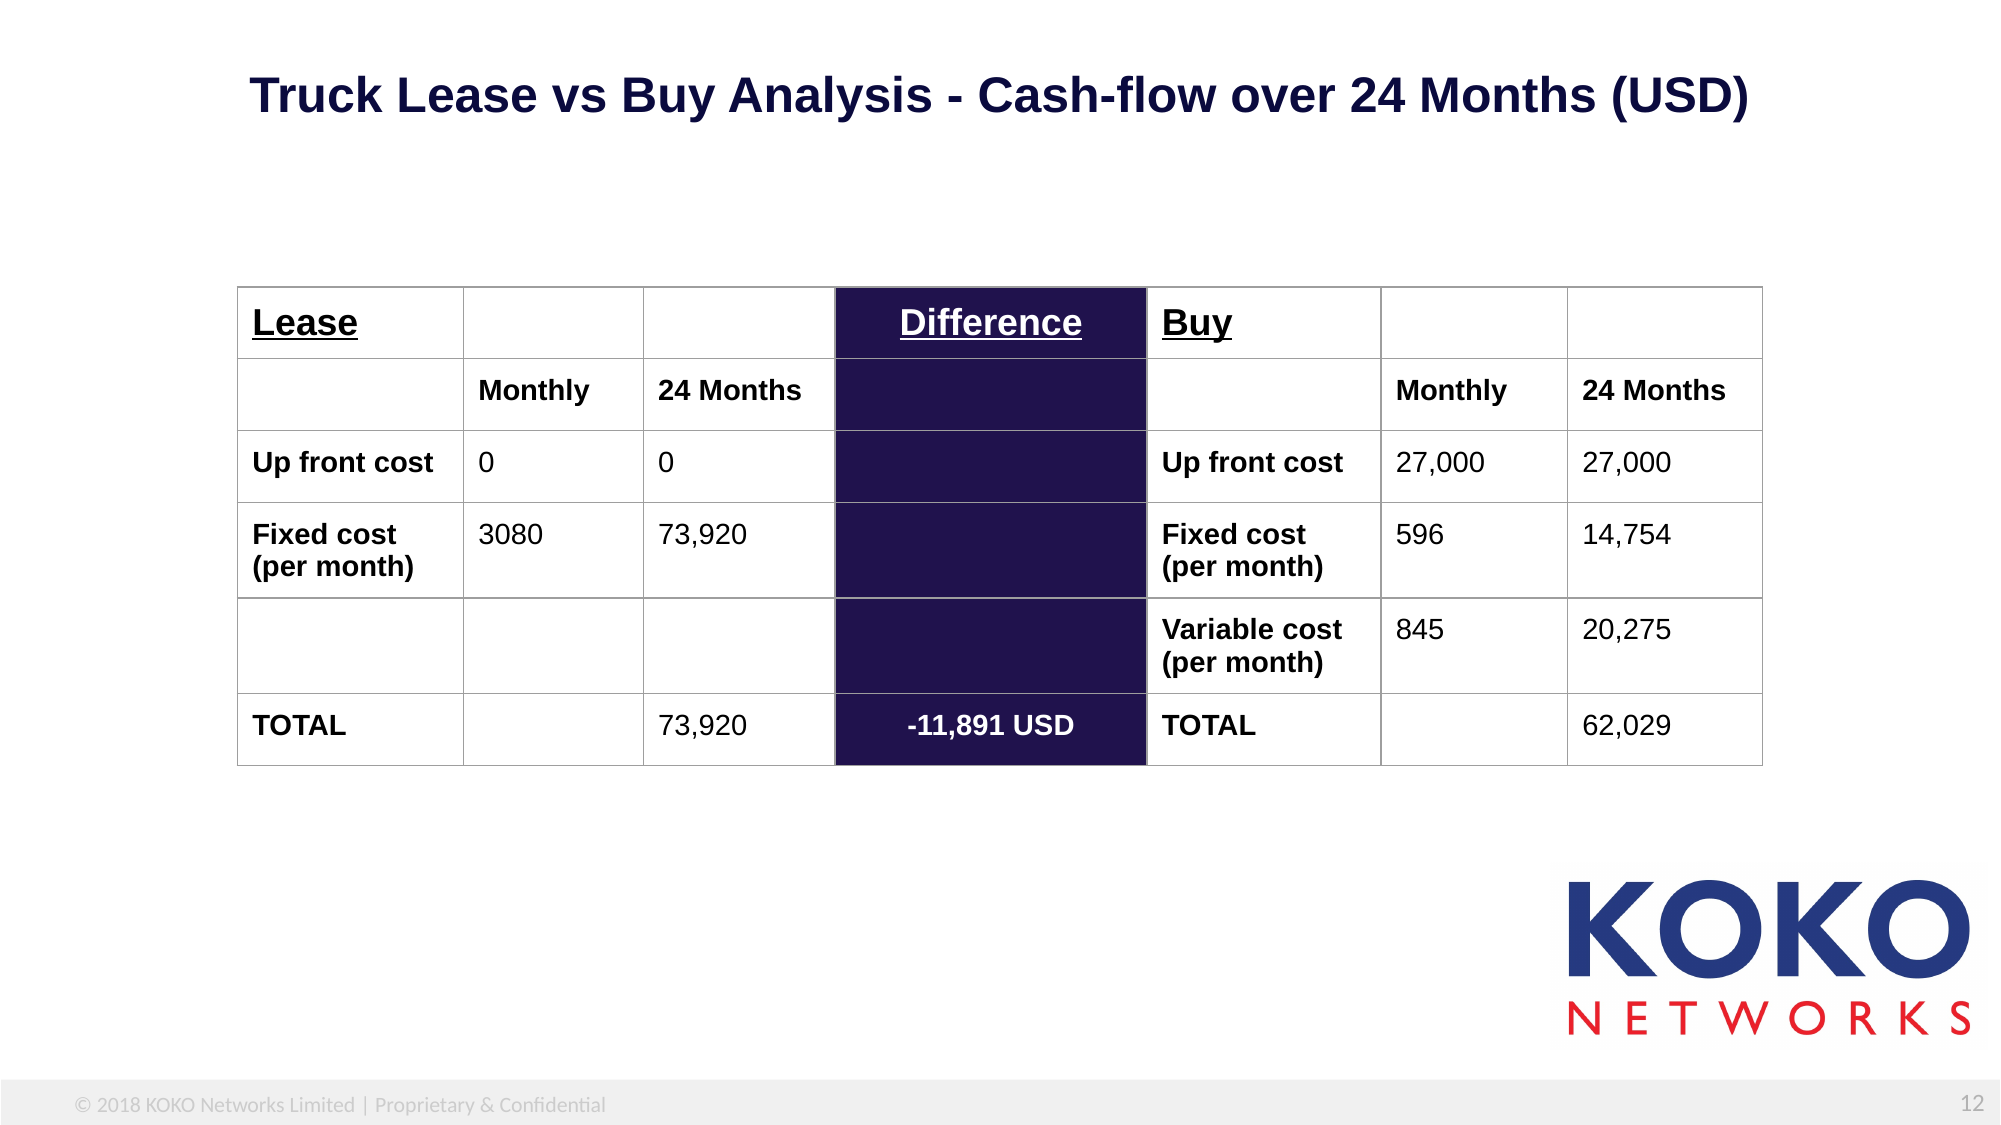

# Truck Lease vs Buy Analysis - Cash-flow over 24 Months (USD)
| Lease |  |  | Difference | Buy |  |  |
| --- | --- | --- | --- | --- | --- | --- |
|  | Monthly | 24 Months |  |  | Monthly | 24 Months |
| Up front cost | 0 | 0 |  | Up front cost | 27,000 | 27,000 |
| Fixed cost (per month) | 3080 | 73,920 |  | Fixed cost (per month) | 596 | 14,754 |
|  |  |  |  | Variable cost (per month) | 845 | 20,275 |
| TOTAL |  | 73,920 | -11,891 USD | TOTAL |  | 62,029 |
12